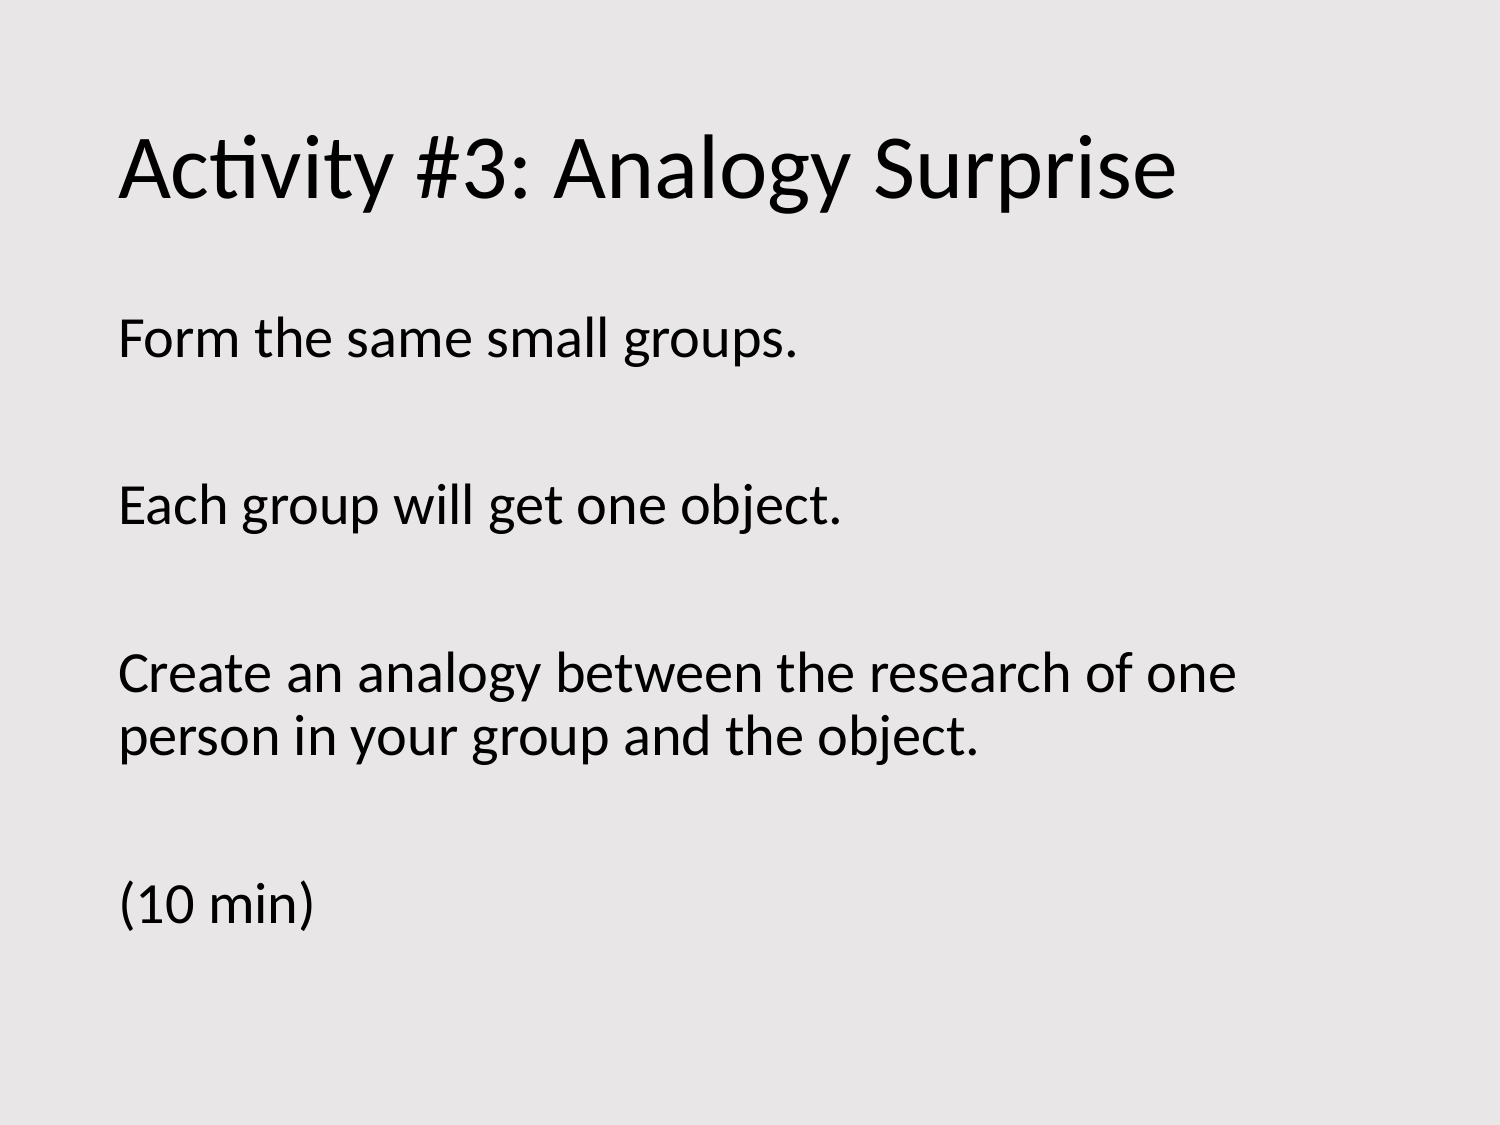

# Activity #3: Analogy Surprise
Form the same small groups.

Each group will get one object.

Create an analogy between the research of one person in your group and the object.

(10 min)